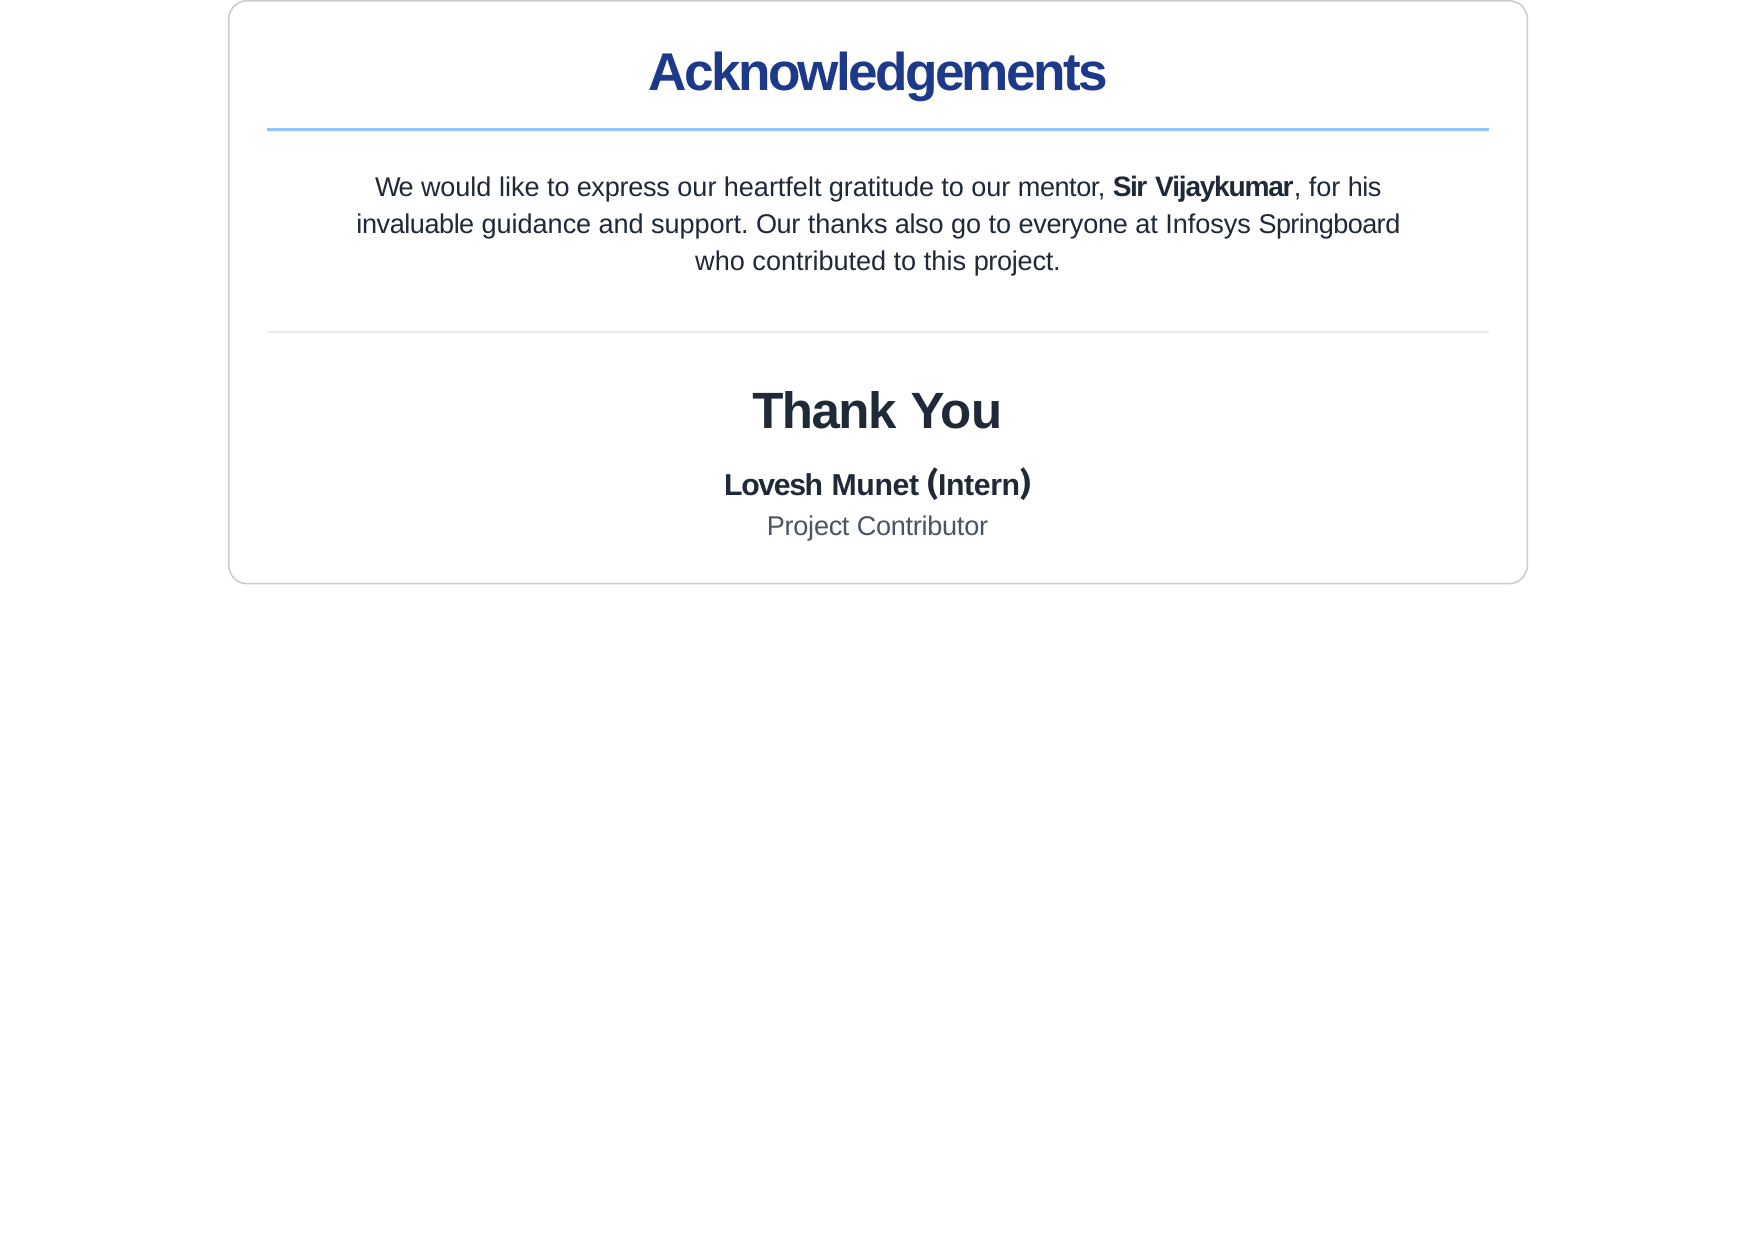

# Acknowledgements
We would like to express our heartfelt gratitude to our mentor, Sir Vijaykumar, for his invaluable guidance and support. Our thanks also go to everyone at Infosys Springboard who contributed to this project.
Thank You
Lovesh Munet (Intern)
Project Contributor